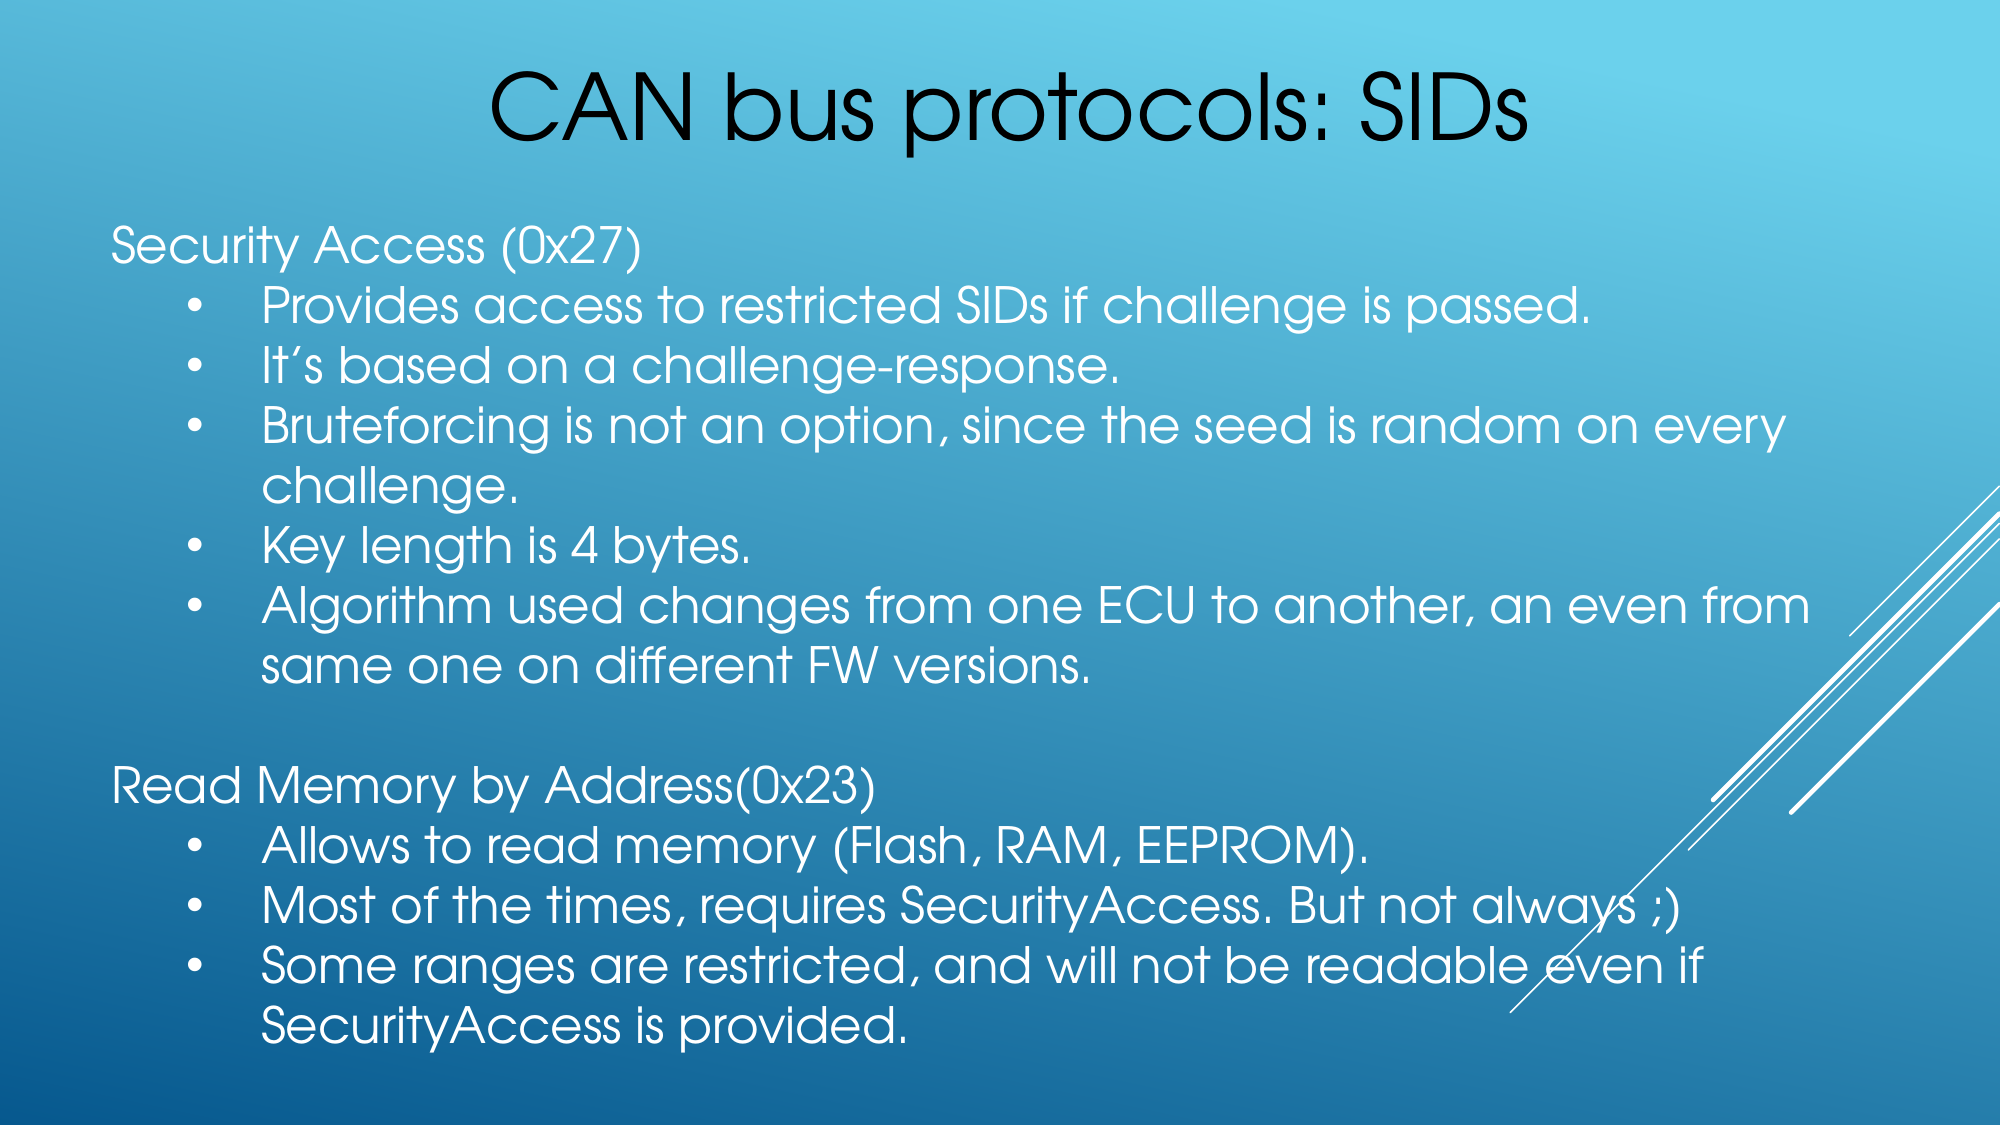

CAN bus protocols: SIDs
Security Access (0x27)
Provides access to restricted SIDs if challenge is passed.
It’s based on a challenge-response.
Bruteforcing is not an option, since the seed is random on every challenge.
Key length is 4 bytes.
Algorithm used changes from one ECU to another, an even from same one on different FW versions.

Read Memory by Address(0x23)
Allows to read memory (Flash, RAM, EEPROM).
Most of the times, requires SecurityAccess. But not always ;)
Some ranges are restricted, and will not be readable even if SecurityAccess is provided.